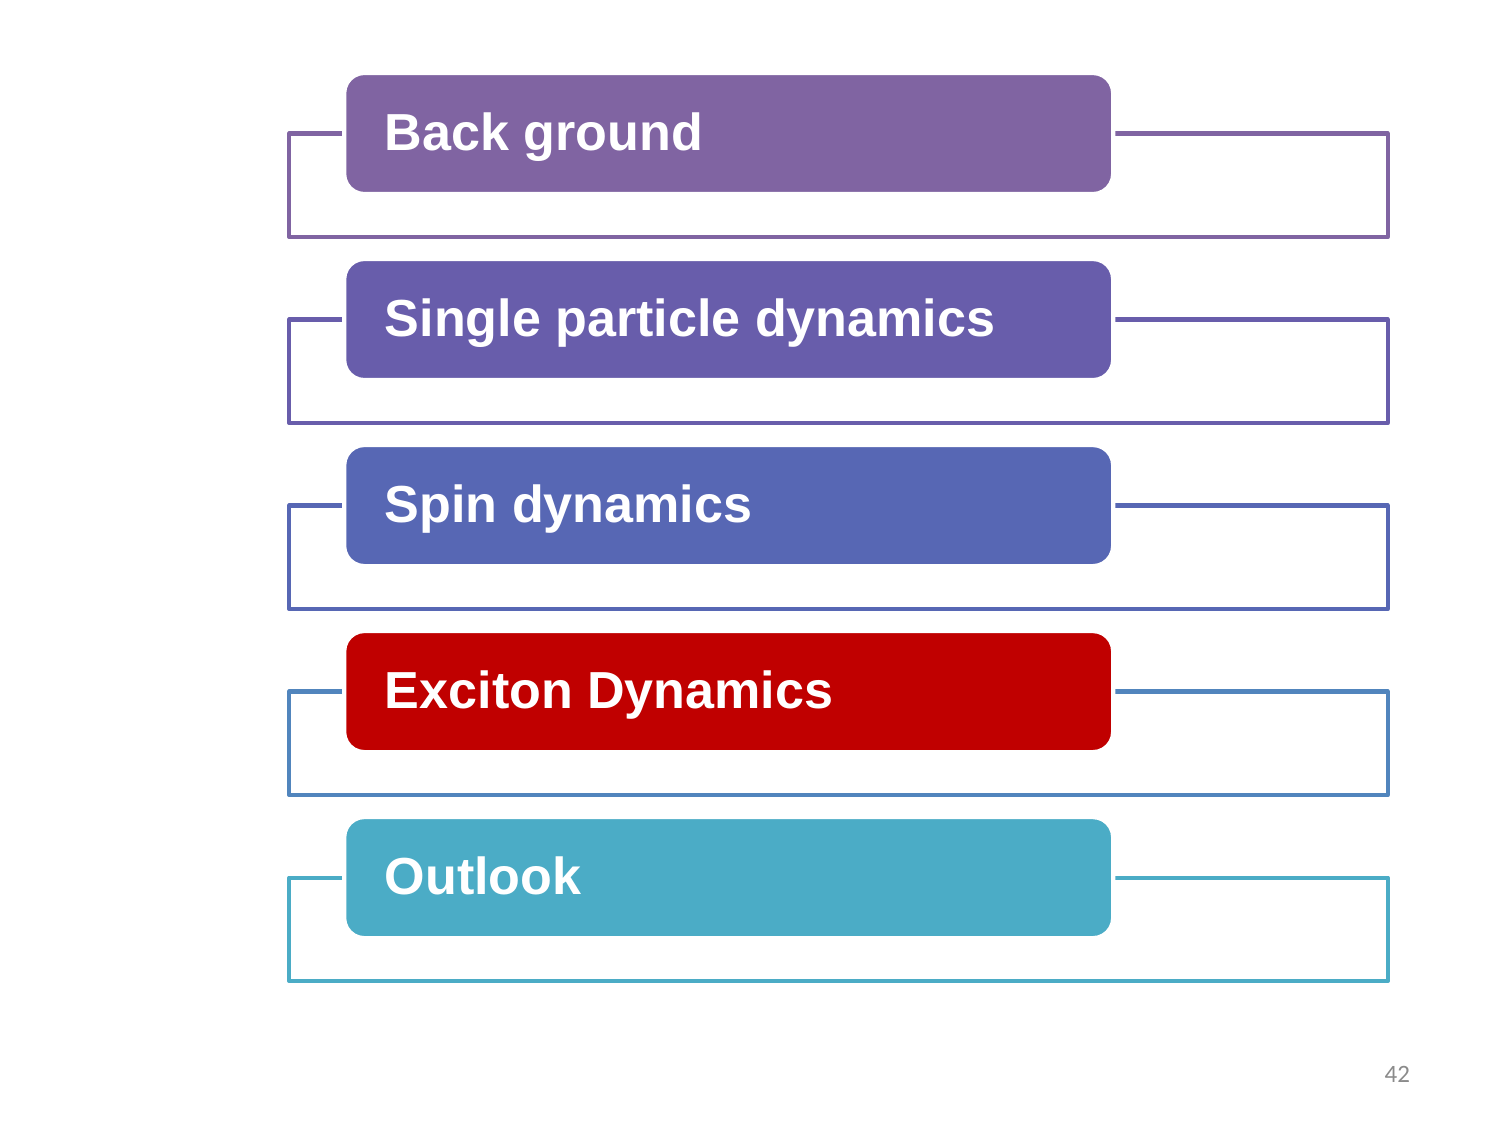

Back ground

Single particle dynamics
Spin dynamics
Exciton Dynamics
Outlook
42